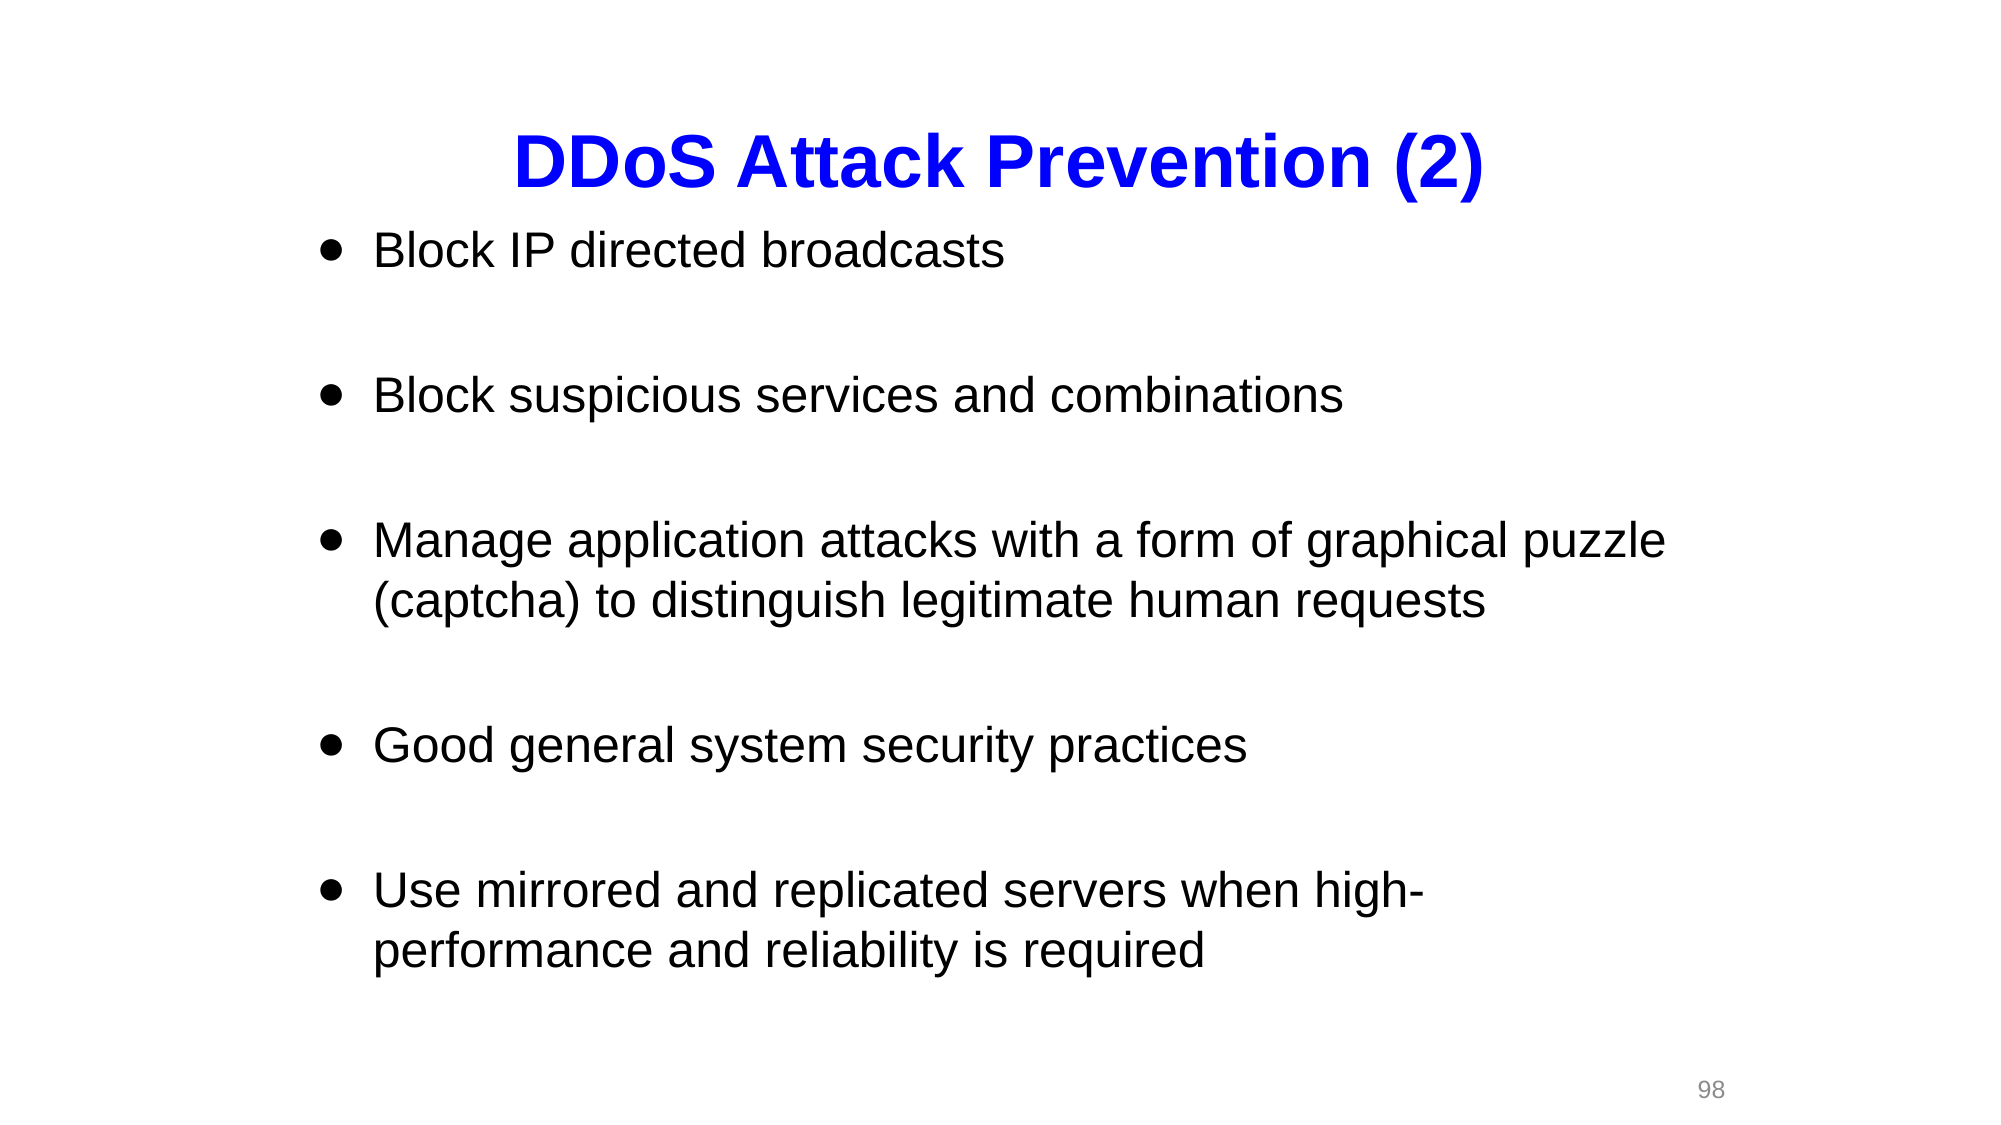

# DDoS Attack Prevention (2)
Block IP directed broadcasts

Block suspicious services and combinations

Manage application attacks with a form of graphical puzzle (captcha) to distinguish legitimate human requests

Good general system security practices

Use mirrored and replicated servers when high-performance and reliability is required

98